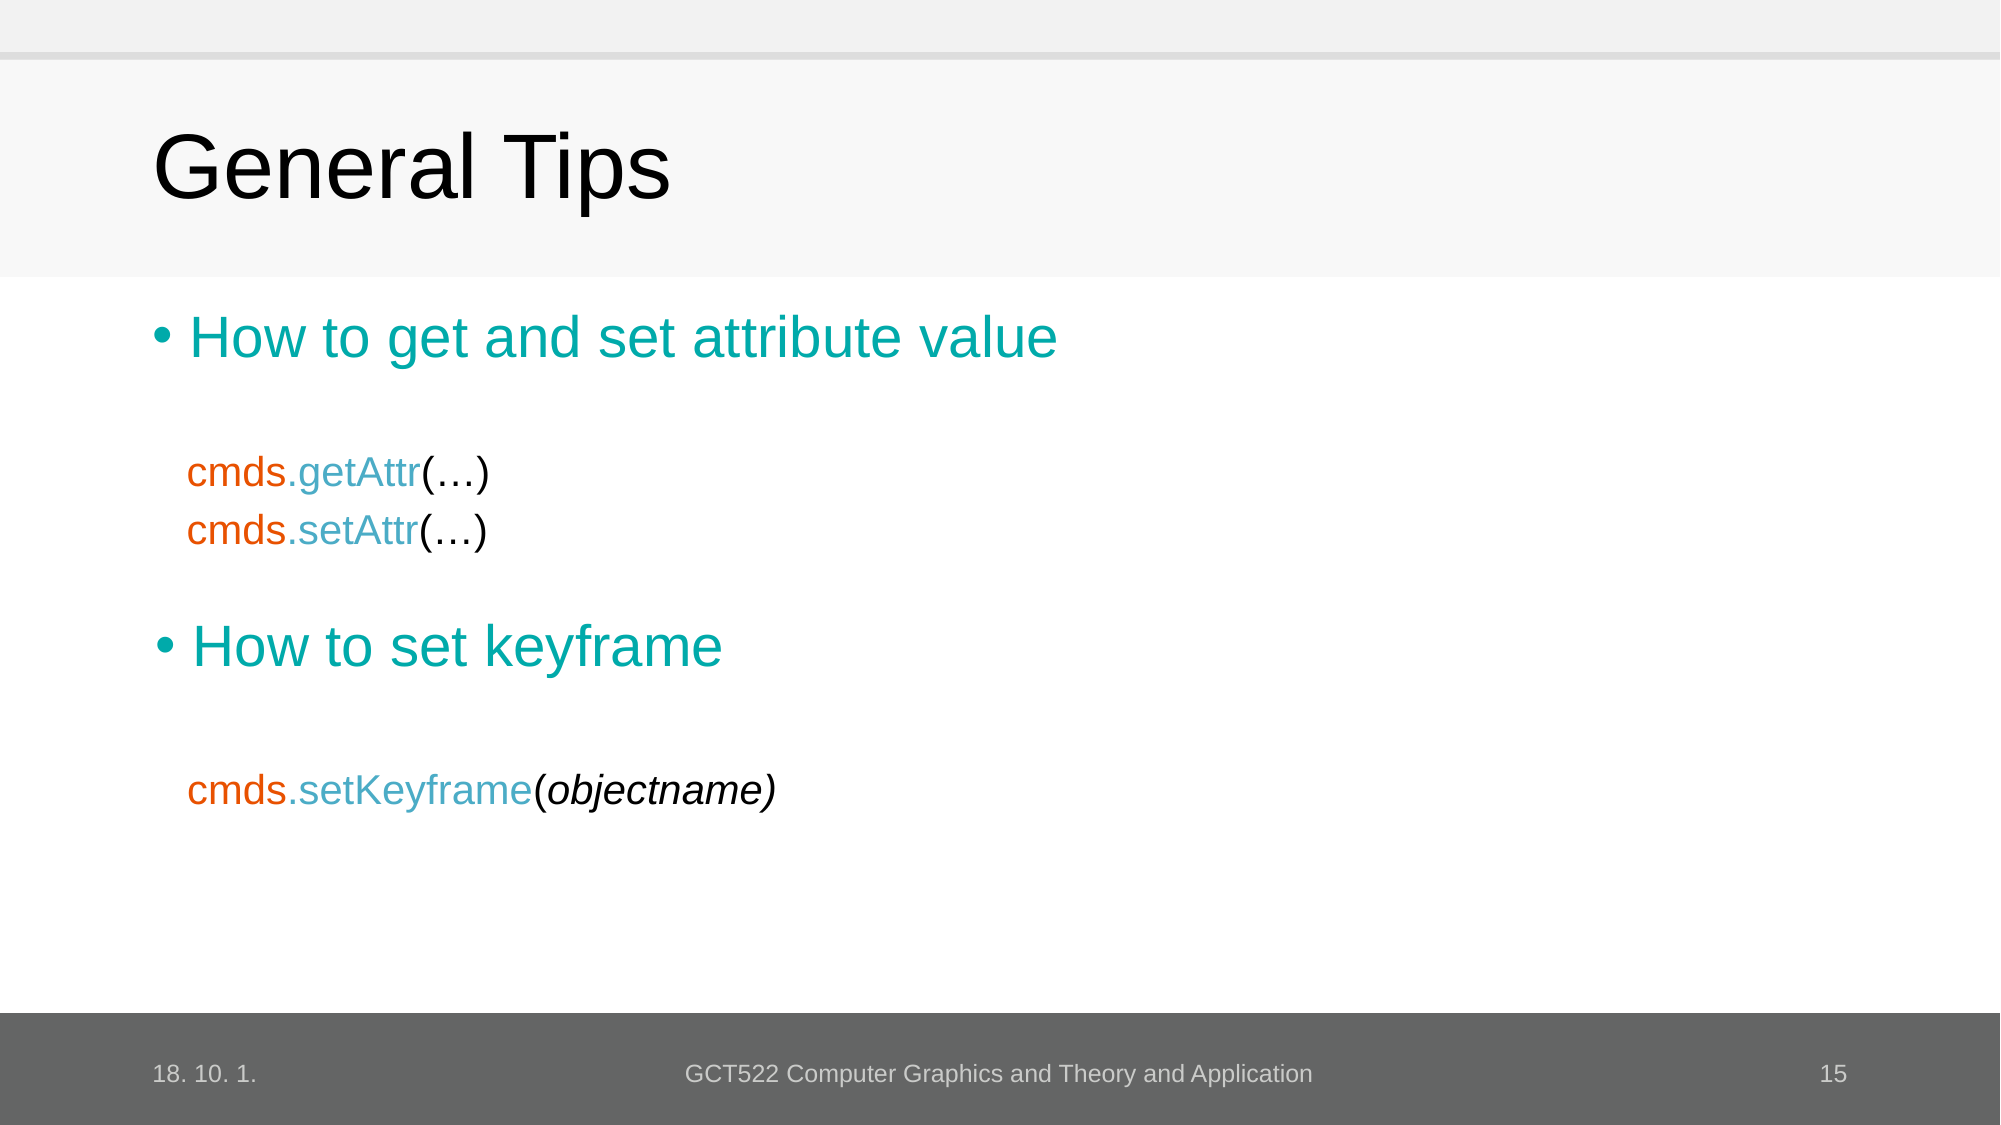

# General Tips
How to get and set attribute value

cmds.getAttr(…)
cmds.setAttr(…)

How to set keyframe

cmds.setKeyframe(objectname)

18. 10. 1.
GCT522 Computer Graphics and Theory and Application
15